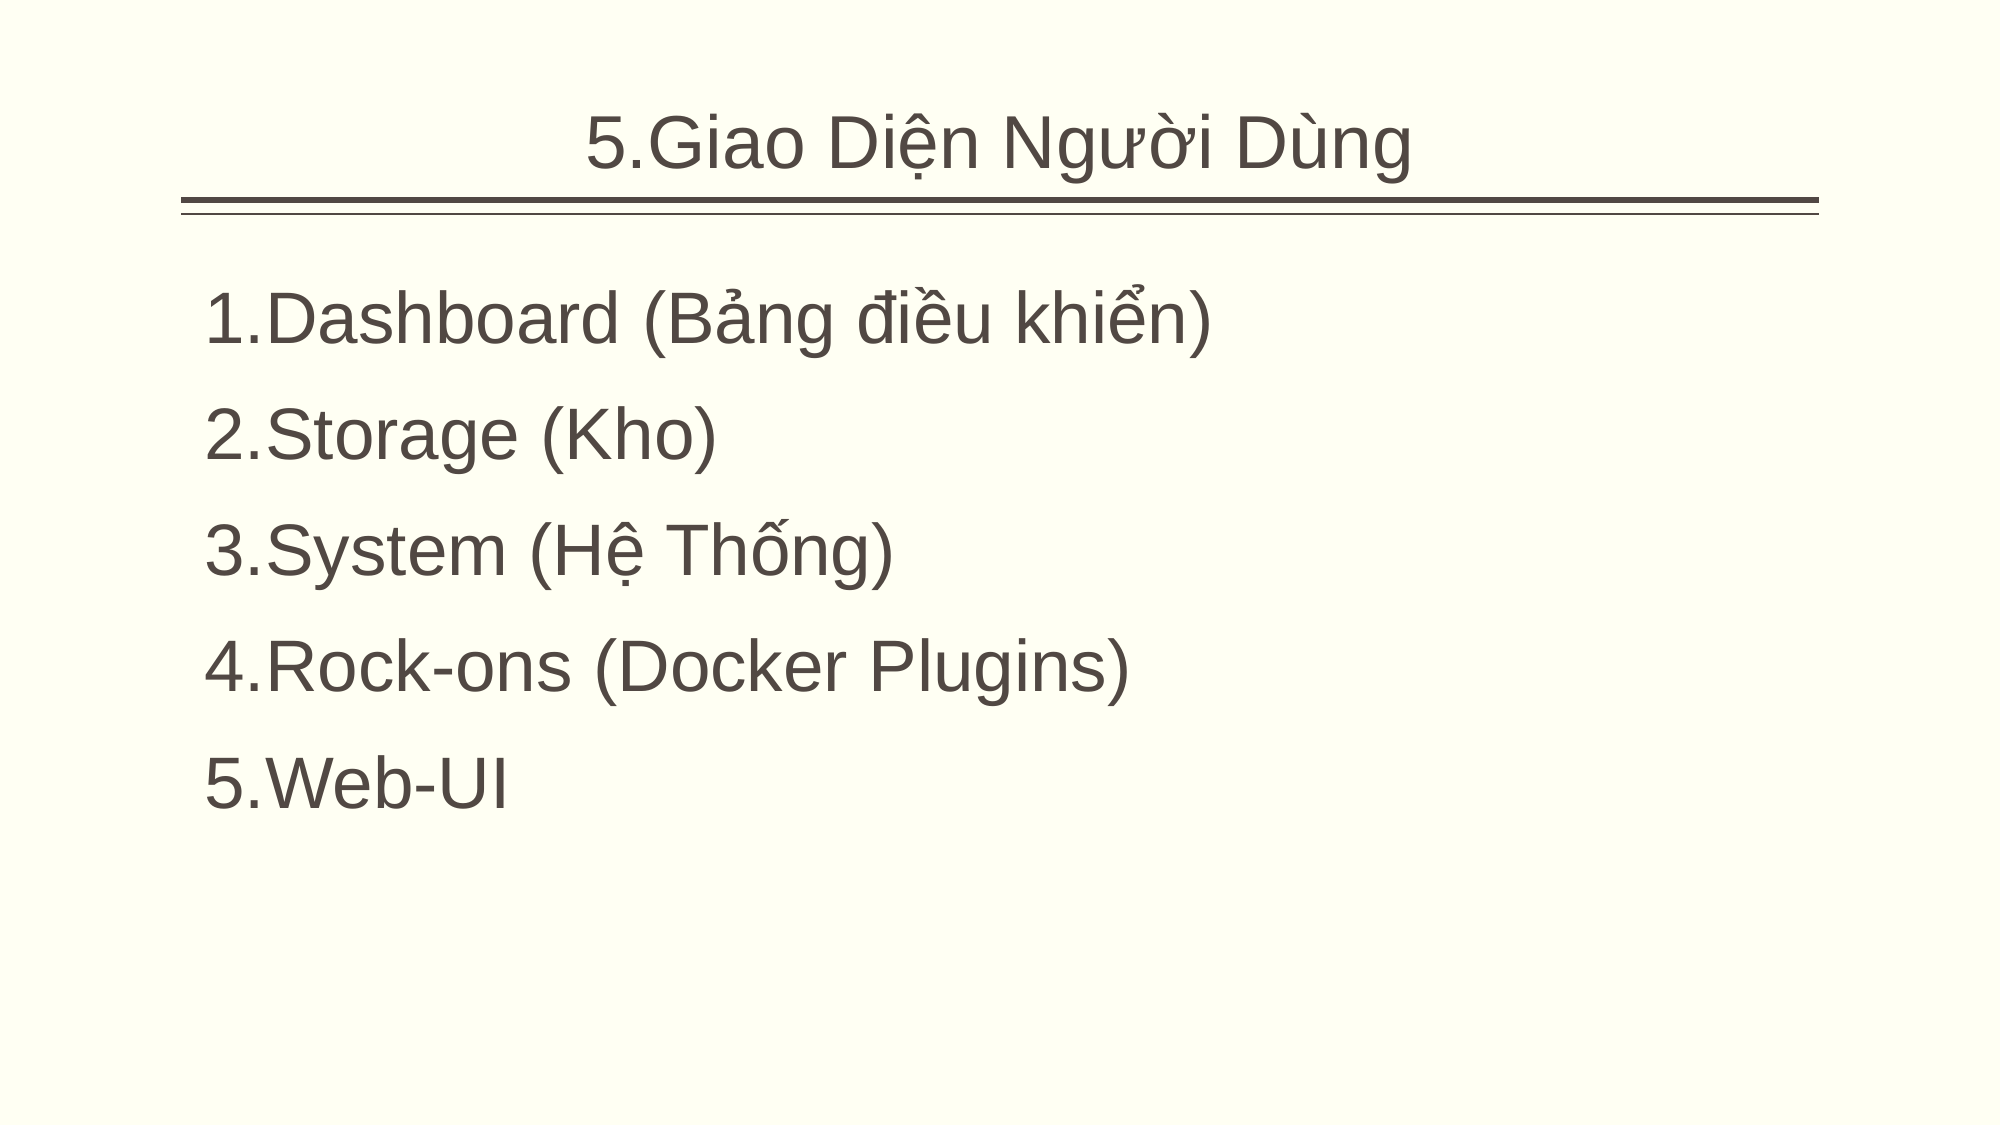

# 5.Giao Diện Người Dùng
1.Dashboard (Bảng điều khiển)
2.Storage (Kho)
3.System (Hệ Thống)
4.Rock-ons (Docker Plugins)
5.Web-UI